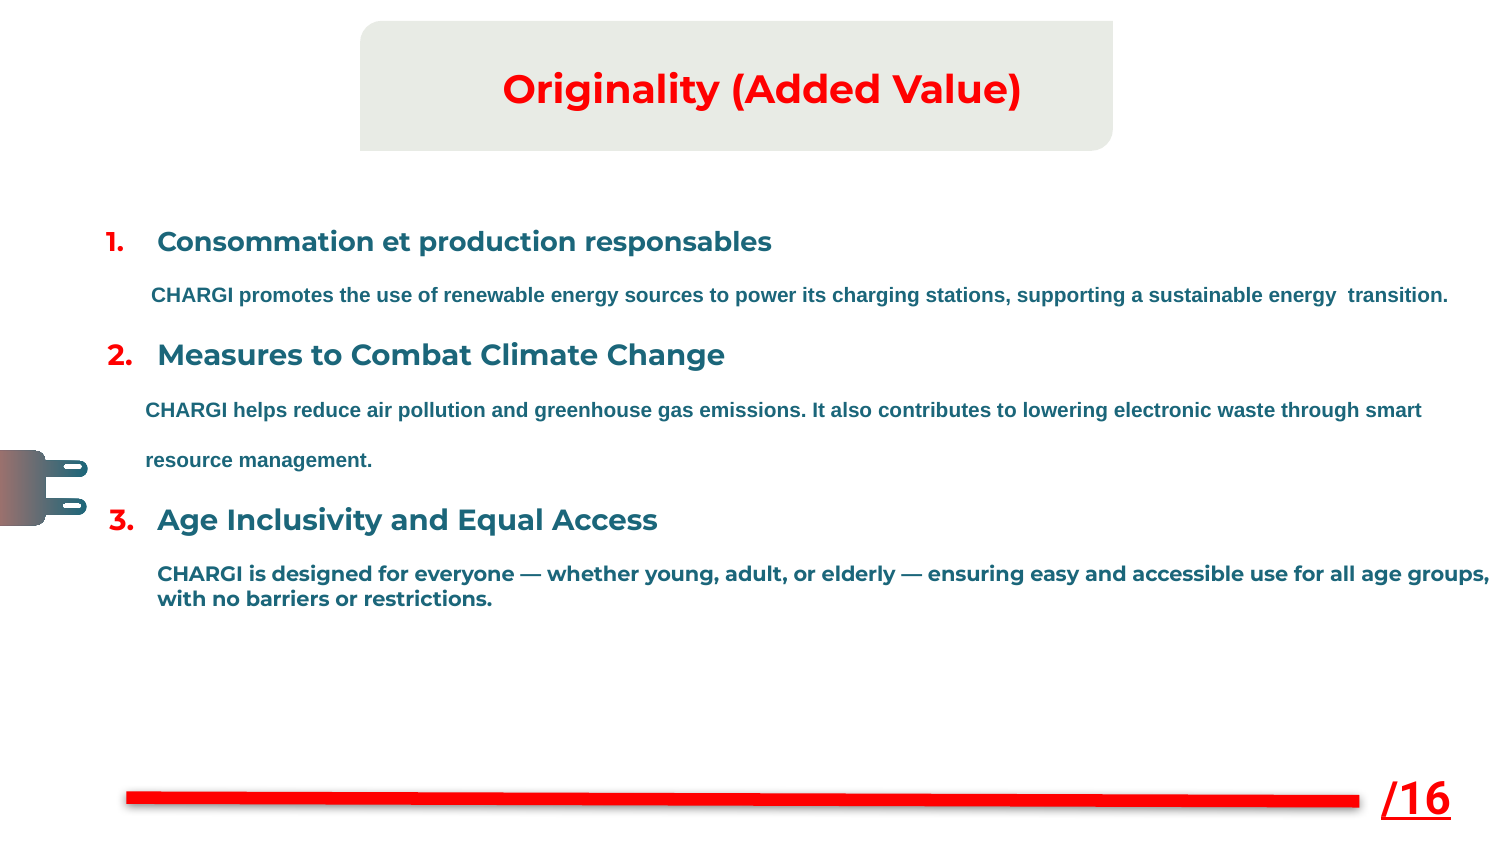

Originality (Added Value)

Consommation et production responsables
            CHARGI promotes the use of renewable energy sources to power its charging stations, supporting a sustainable energy  transition.

Measures to Combat Climate Change
           CHARGI helps reduce air pollution and greenhouse gas emissions. It also contributes to lowering electronic waste through smart
           resource management.

Age Inclusivity and Equal Access
CHARGI is designed for everyone — whether young, adult, or elderly — ensuring easy and accessible use for all age groups, with no barriers or restrictions.

/16